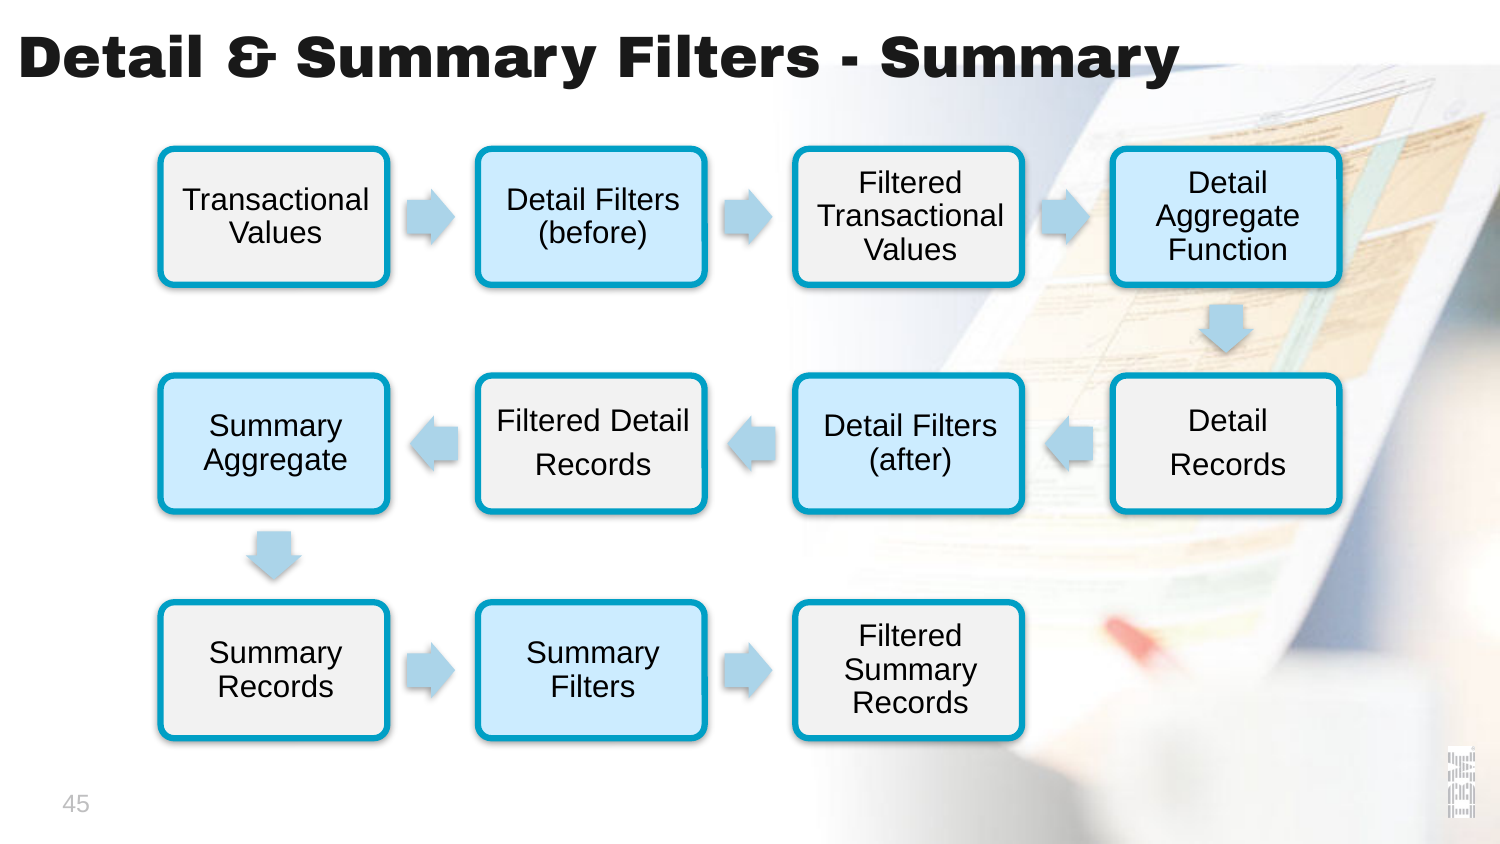

# Detail & Summary Filters - Summary
Transactional Values

Detail Filters (before)

Filtered Transactional Values

Detail Aggregate Function

Detail
Records

Detail Filters (after)

Filtered Detail
Records

Summary Aggregate

Summary Records

Summary Filters

Filtered Summary Records
45